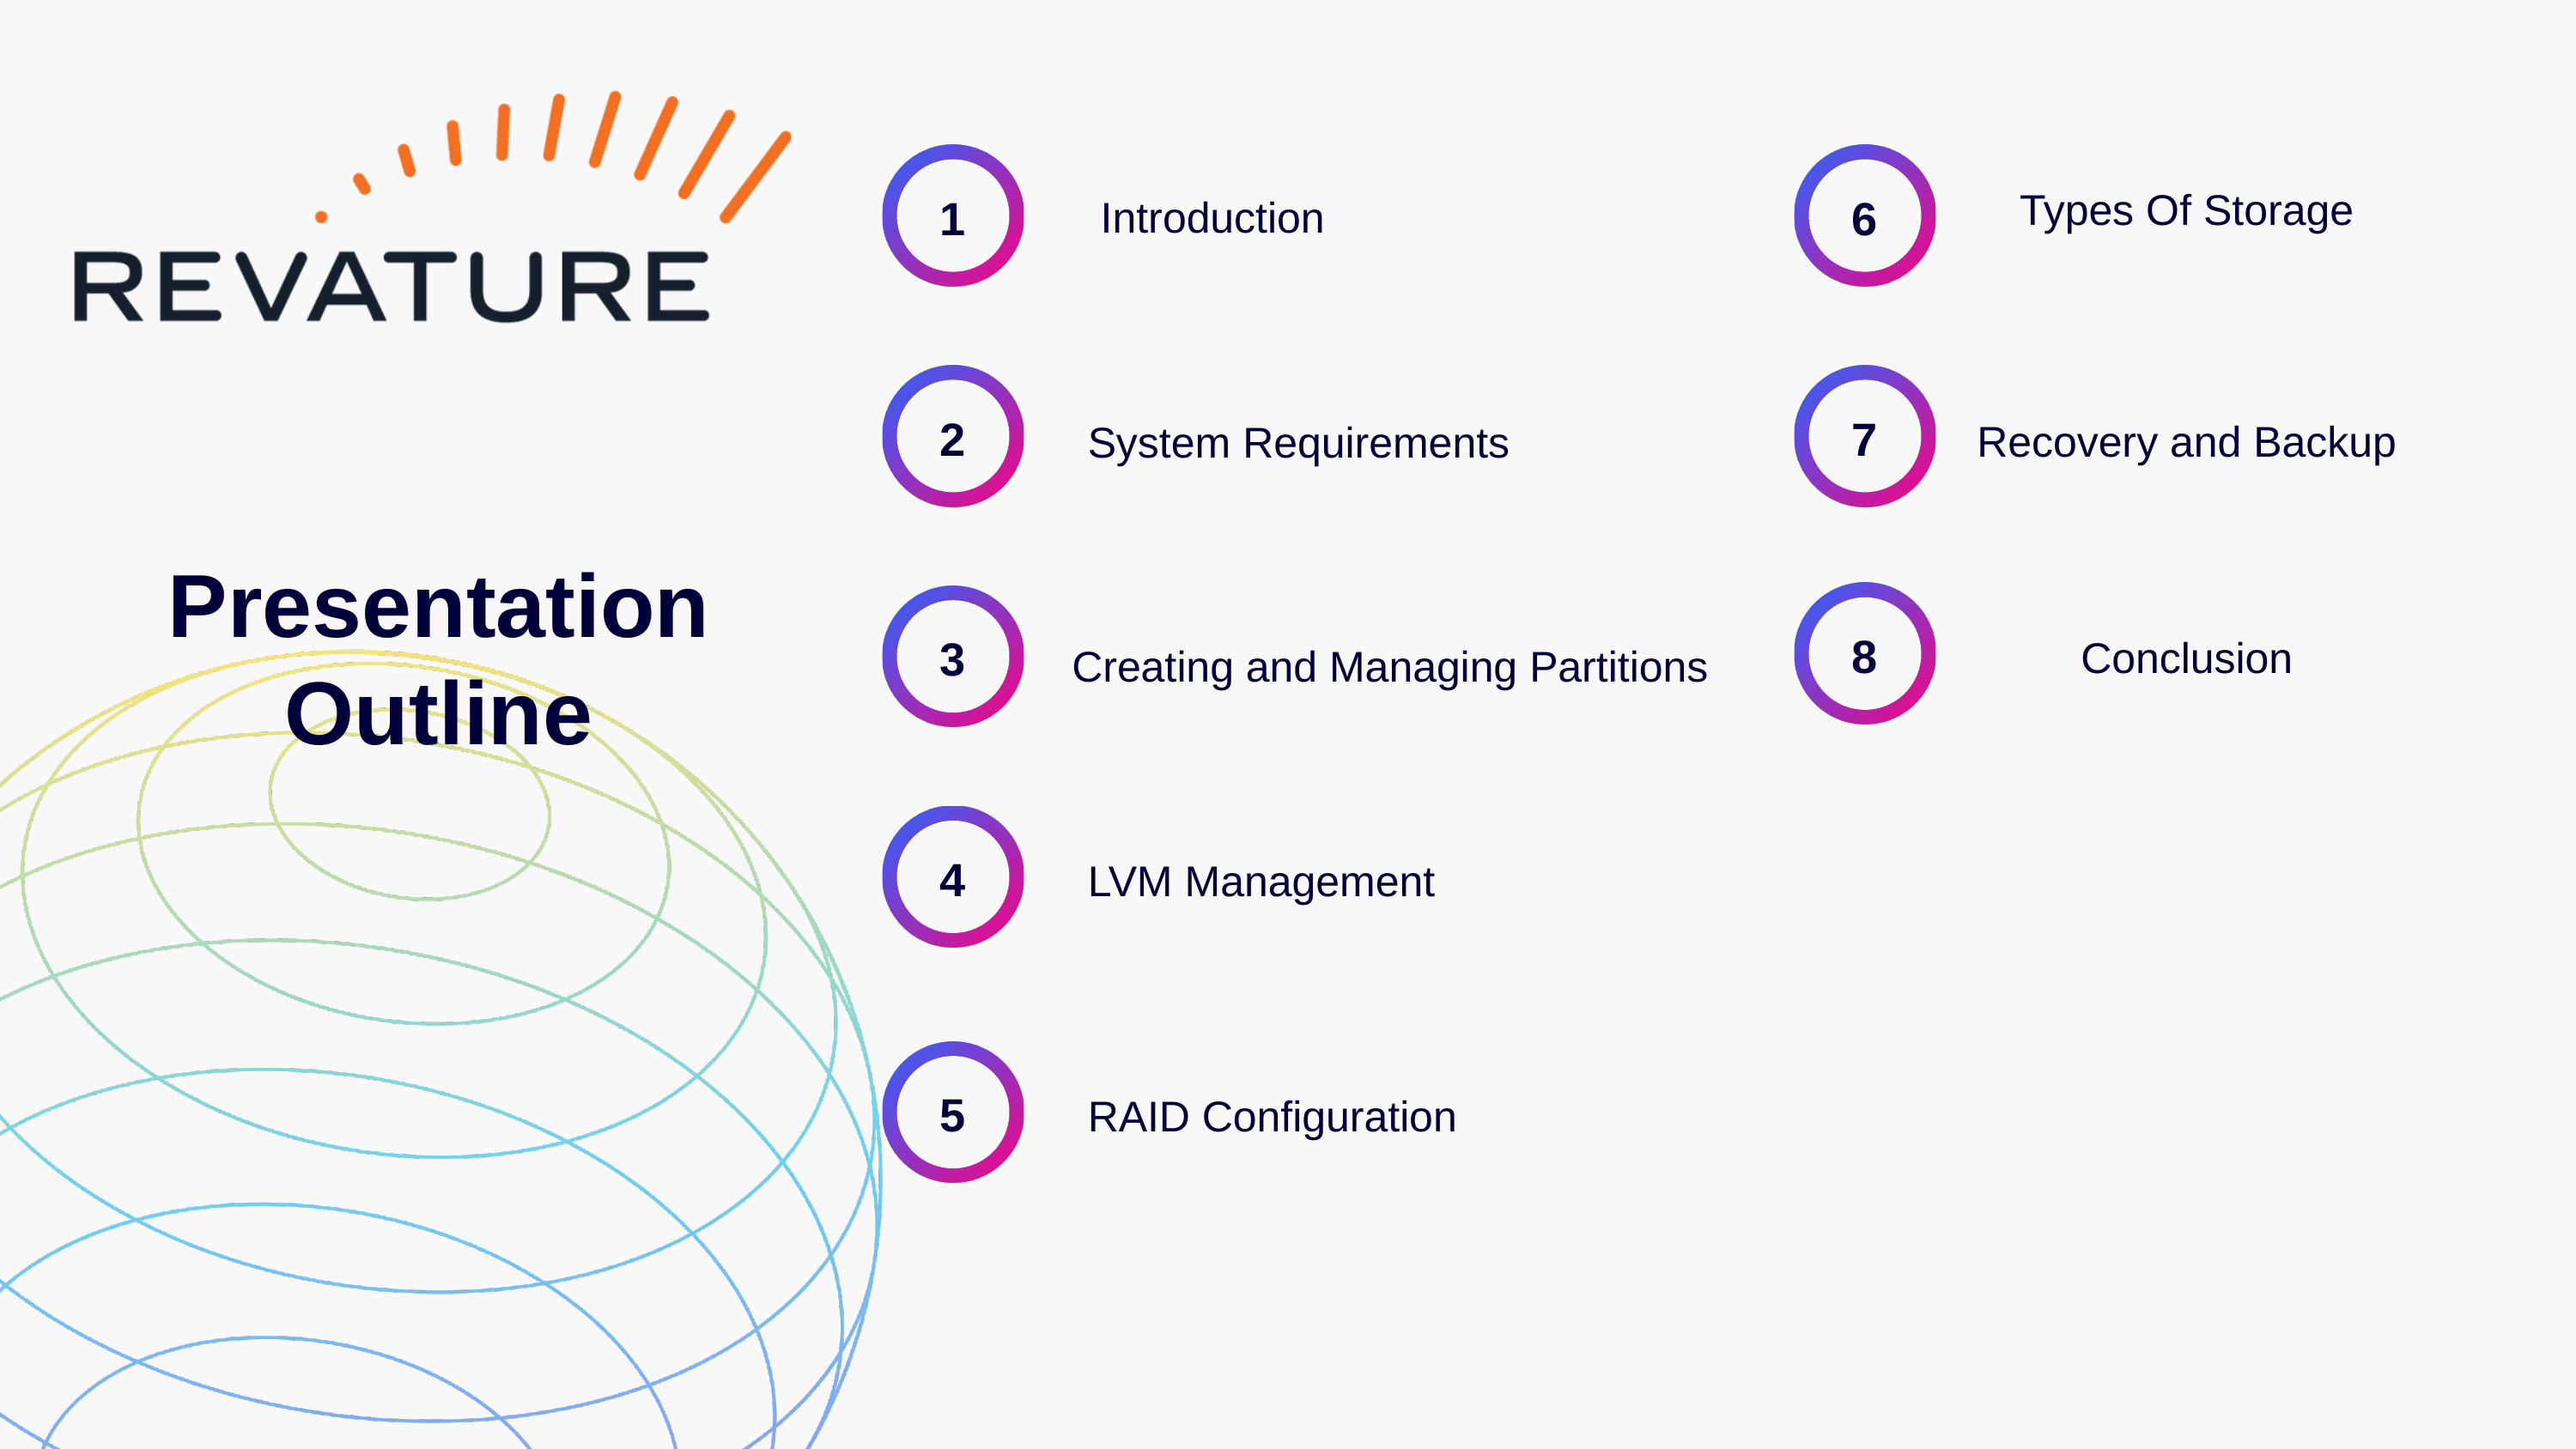

1

6
Types Of Storage
Introduction

7
Recovery and Backup

2
System Requirements
Presentation
Outline

8

3
Conclusion
Creating and Managing Partitions

4
LVM Management

5
RAID Configuration